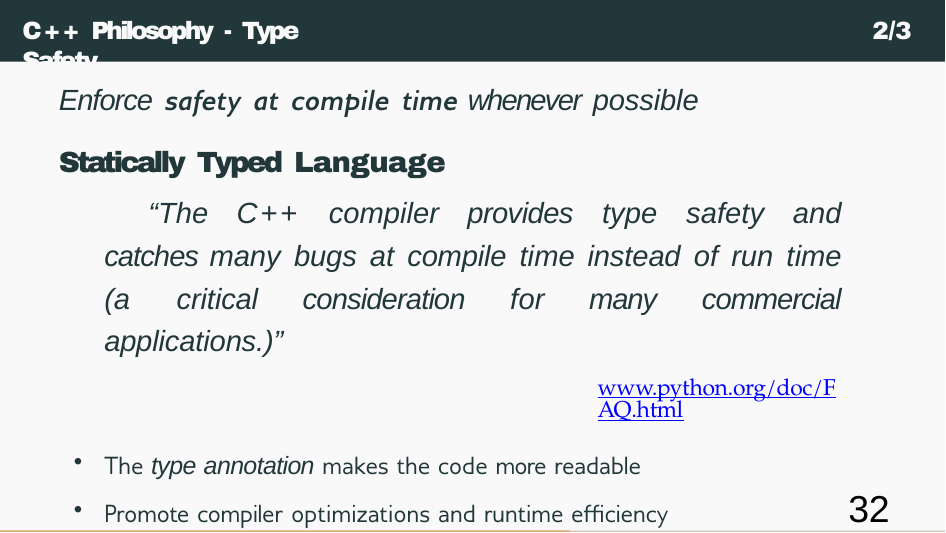

# C++ Philosophy - Type Safety
2/3
Enforce safety at compile time whenever possible
Statically Typed Language
“The C++ compiler provides type safety and catches many bugs at compile time instead of run time (a critical consideration for many commercial applications.)”
www.python.org/doc/FAQ.html

The type annotation makes the code more readable
Promote compiler optimizations and runtime efficiency
Allow users to define their own type system